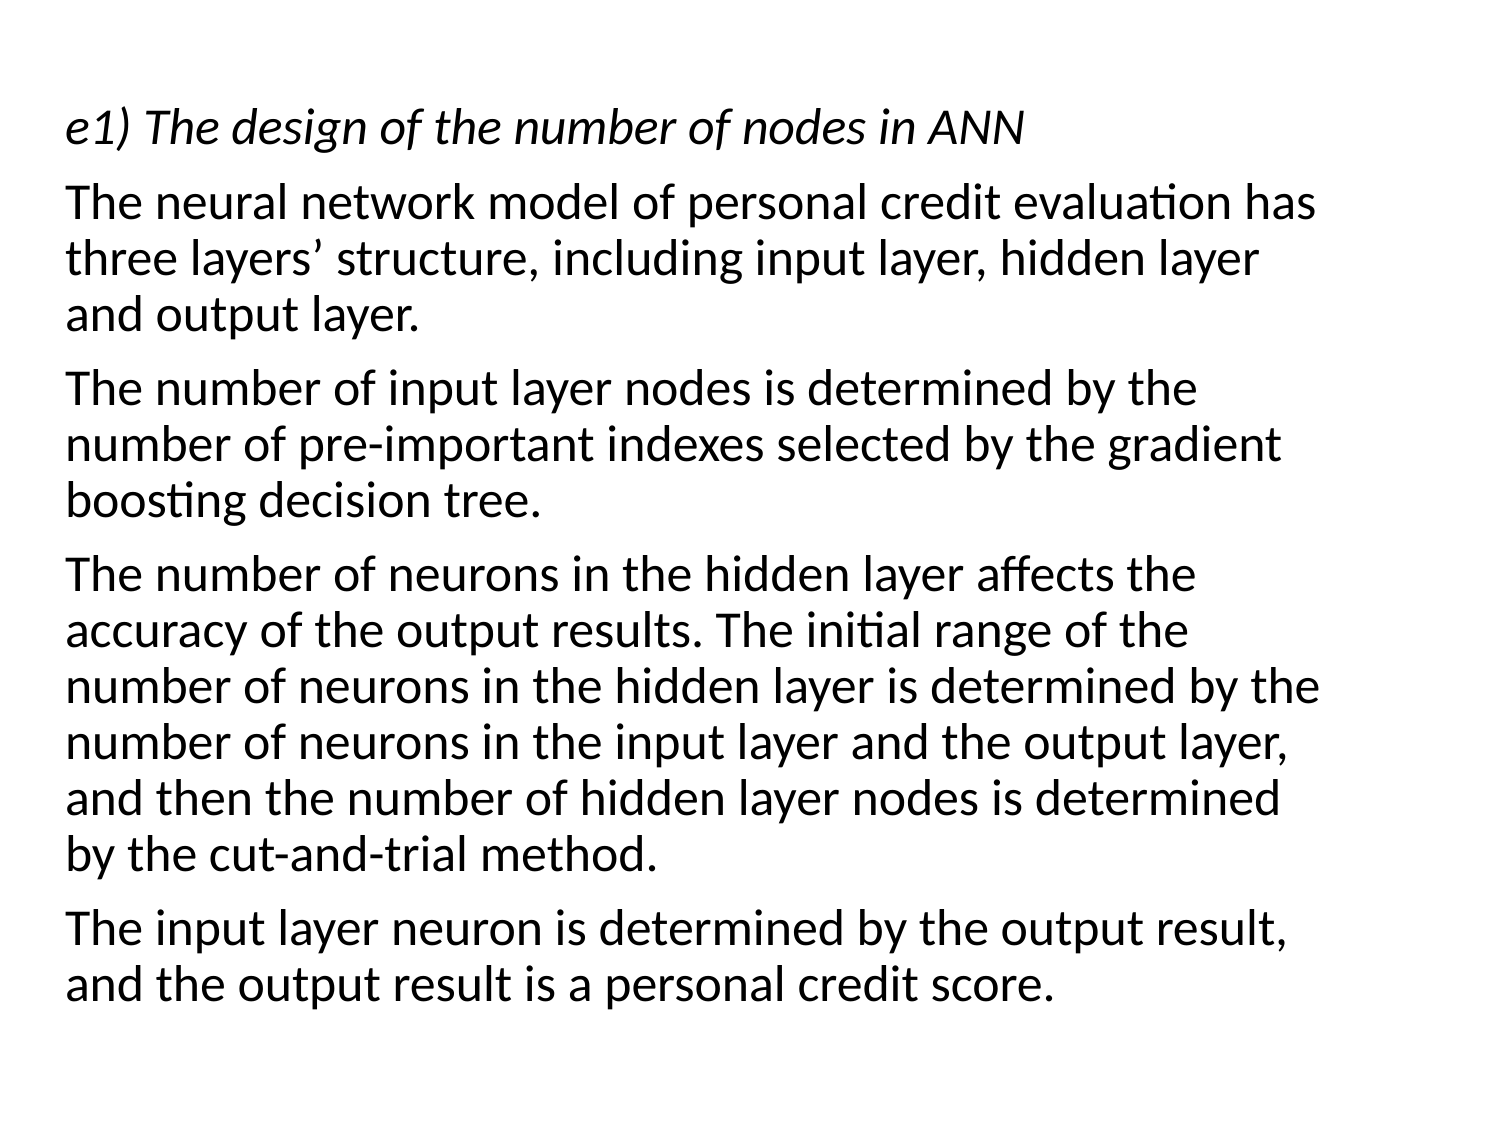

e1) The design of the number of nodes in ANN
The neural network model of personal credit evaluation has three layers’ structure, including input layer, hidden layer and output layer.
The number of input layer nodes is determined by the number of pre-important indexes selected by the gradient boosting decision tree.
The number of neurons in the hidden layer affects the accuracy of the output results. The initial range of the number of neurons in the hidden layer is determined by the number of neurons in the input layer and the output layer, and then the number of hidden layer nodes is determined by the cut-and-trial method.
The input layer neuron is determined by the output result, and the output result is a personal credit score.